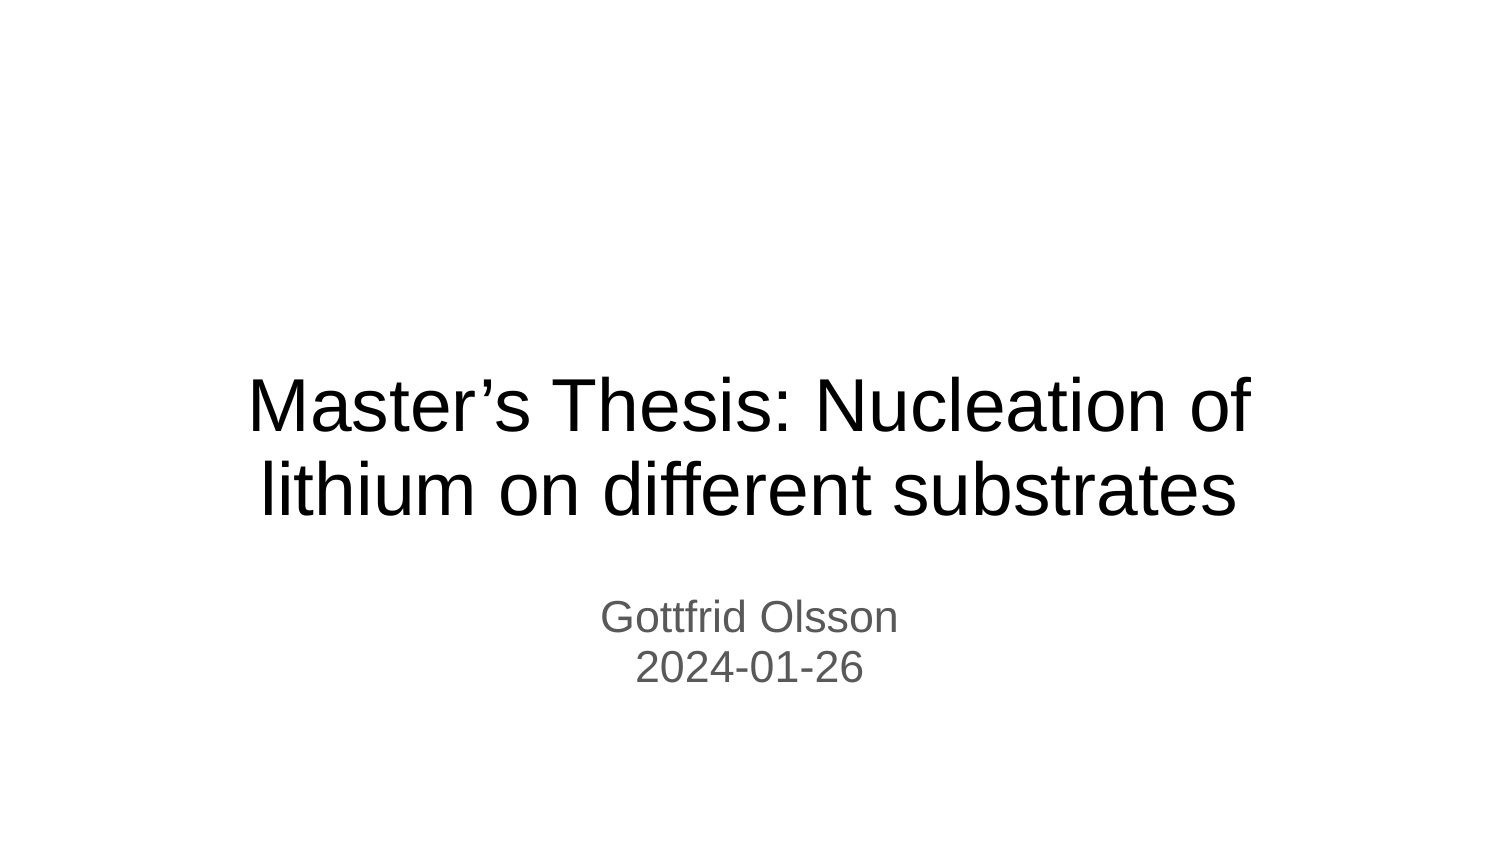

# Master’s Thesis: Nucleation of
lithium on different substrates
Gottfrid Olsson
2024-01-26